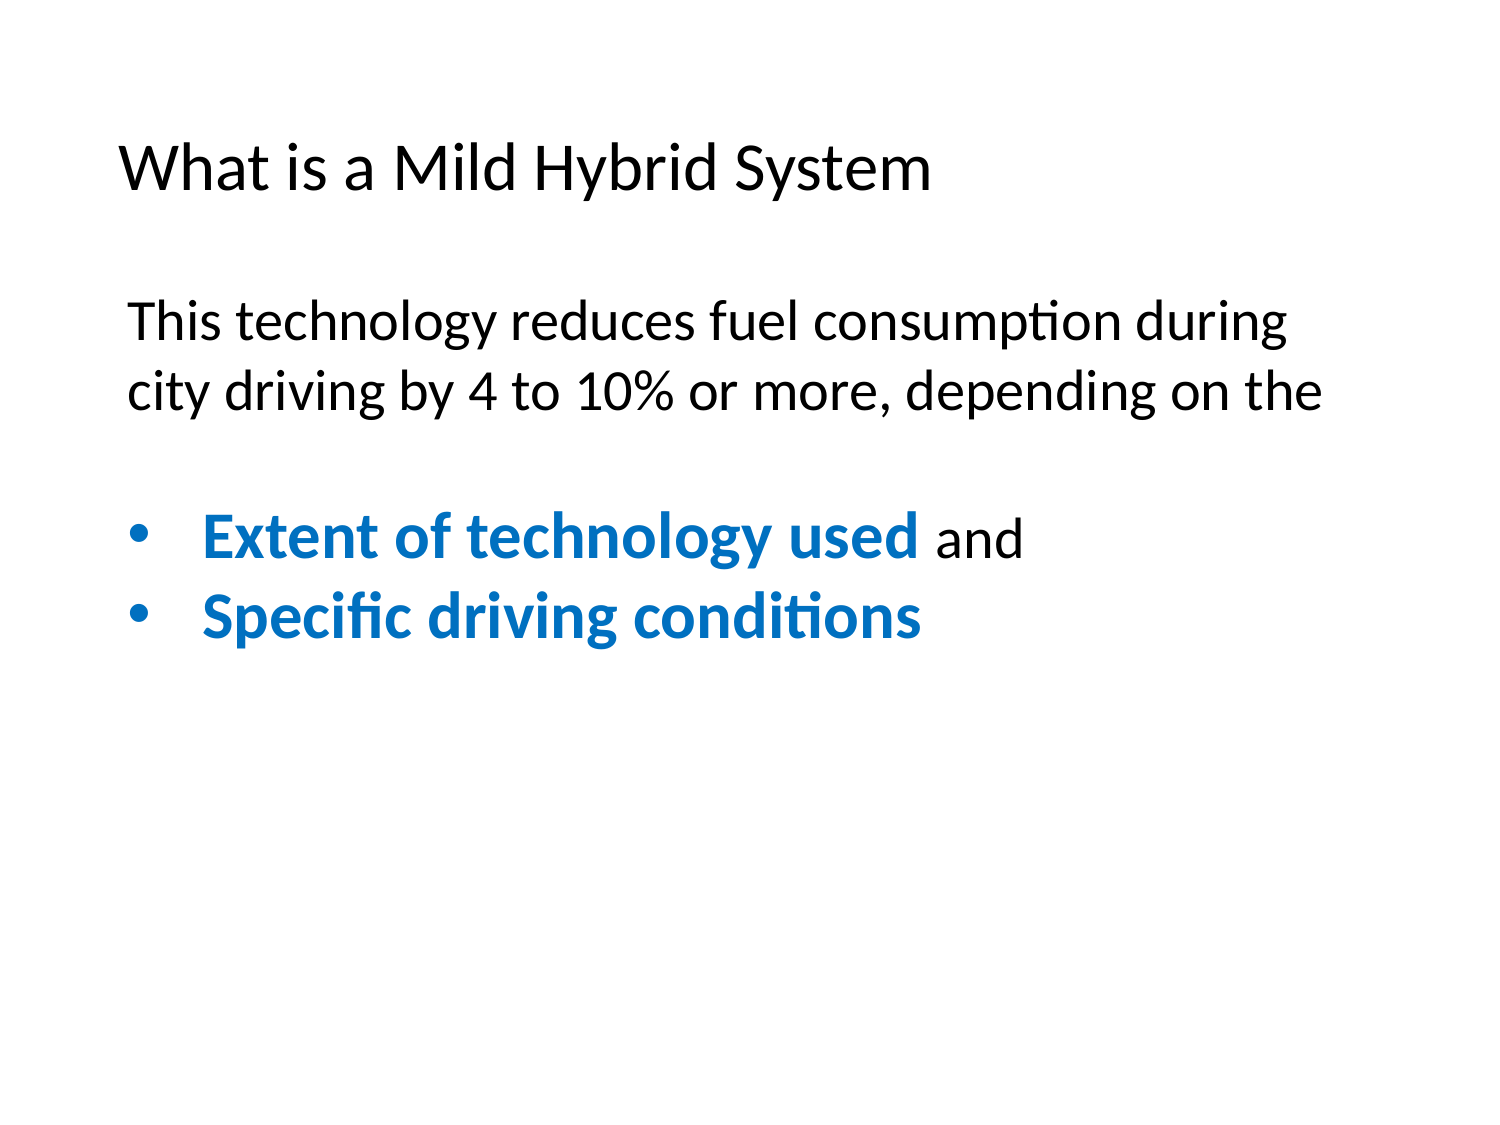

# What is a Mild Hybrid System
This technology reduces fuel consumption during city driving by 4 to 10% or more, depending on the

Extent of technology used and
Specific driving conditions